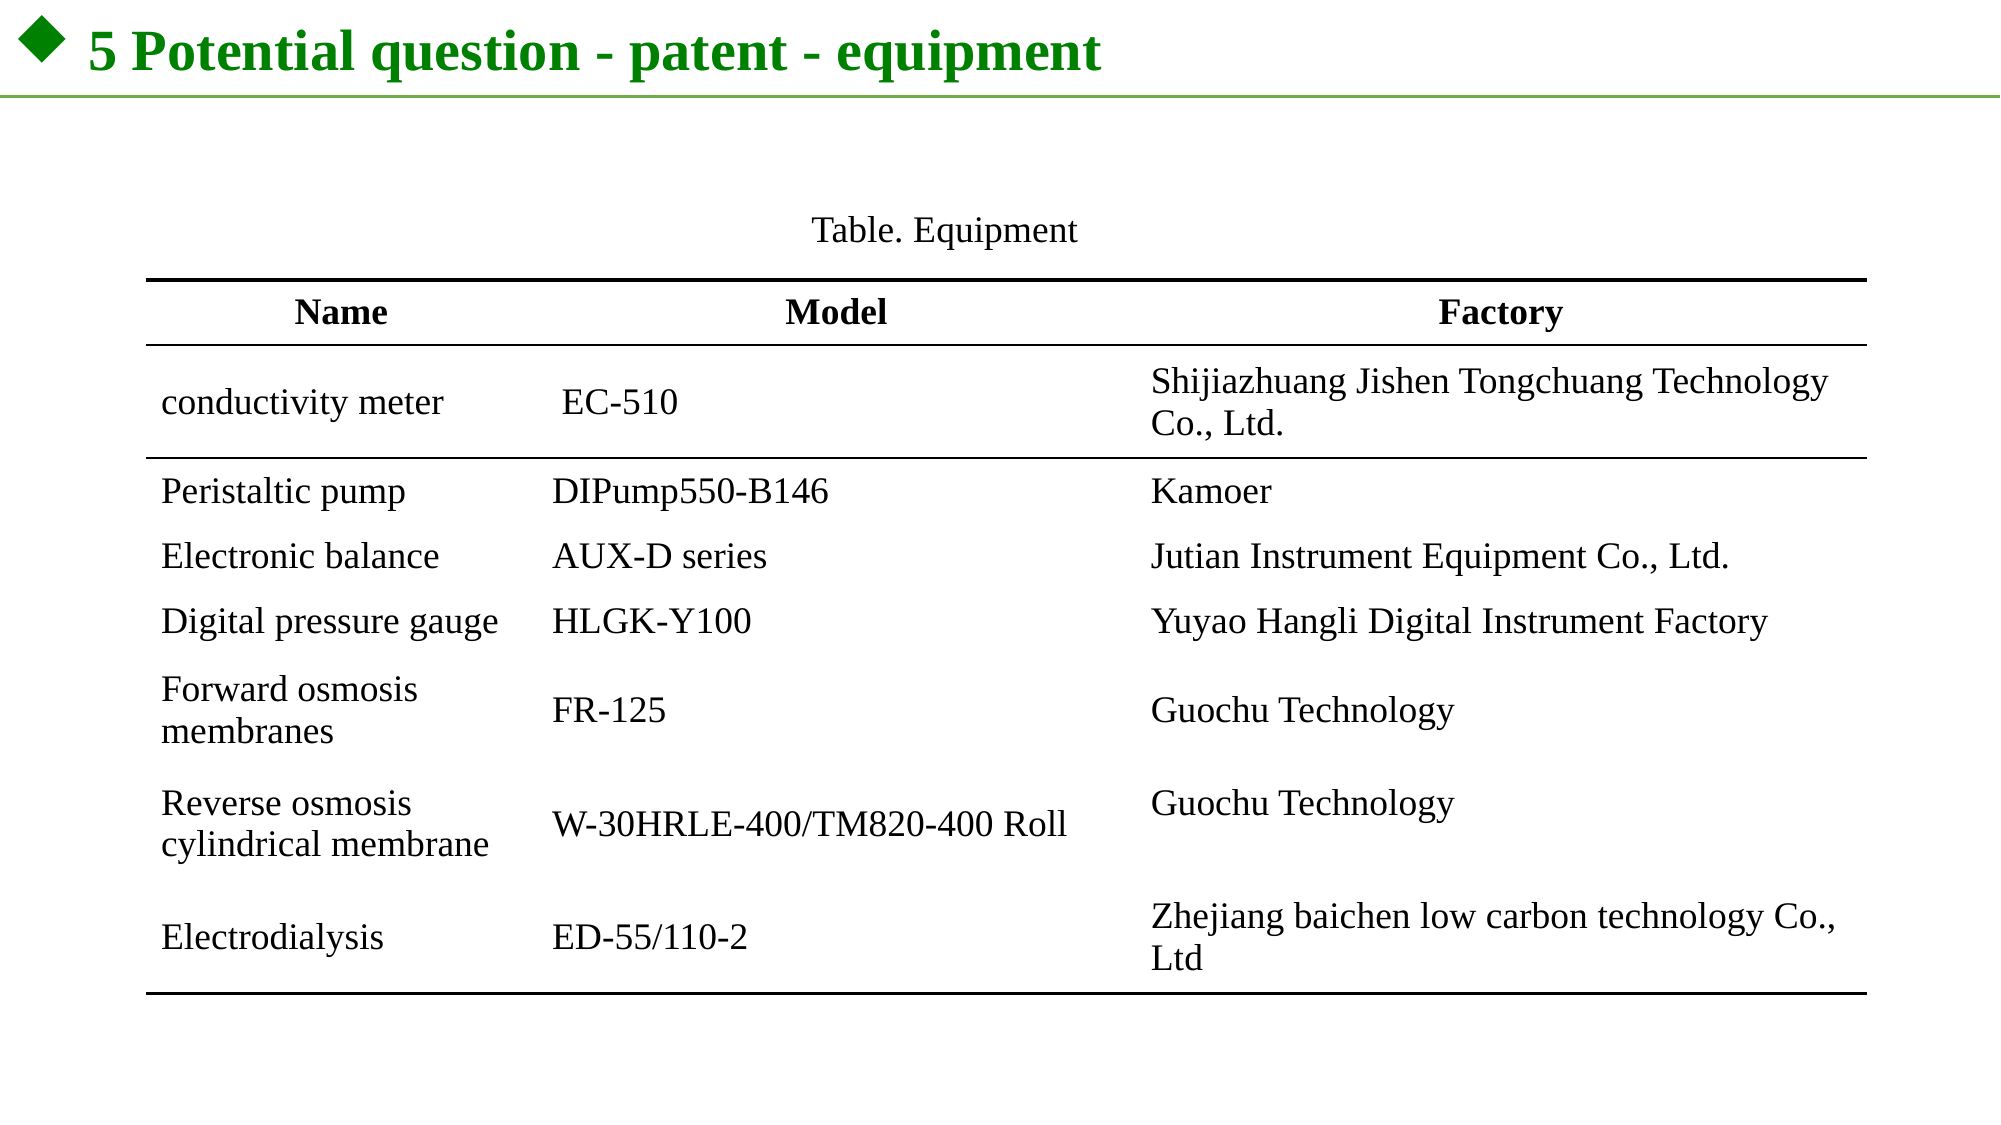

5 Potential question - patent - equipment
Table. Equipment
| Name | Model | Factory |
| --- | --- | --- |
| conductivity meter | EC-510 | Shijiazhuang Jishen Tongchuang Technology Co., Ltd. |
| Peristaltic pump | DIPump550-B146 | Kamoer |
| Electronic balance | AUX-D series | Jutian Instrument Equipment Co., Ltd. |
| Digital pressure gauge | HLGK-Y100 | Yuyao Hangli Digital Instrument Factory |
| Forward osmosis membranes | FR-125 | Guochu Technology |
| Reverse osmosis cylindrical membrane | W-30HRLE-400/TM820-400 Roll | Guochu Technology |
| Electrodialysis | ED-55/110-2 | Zhejiang baichen low carbon technology Co., Ltd |